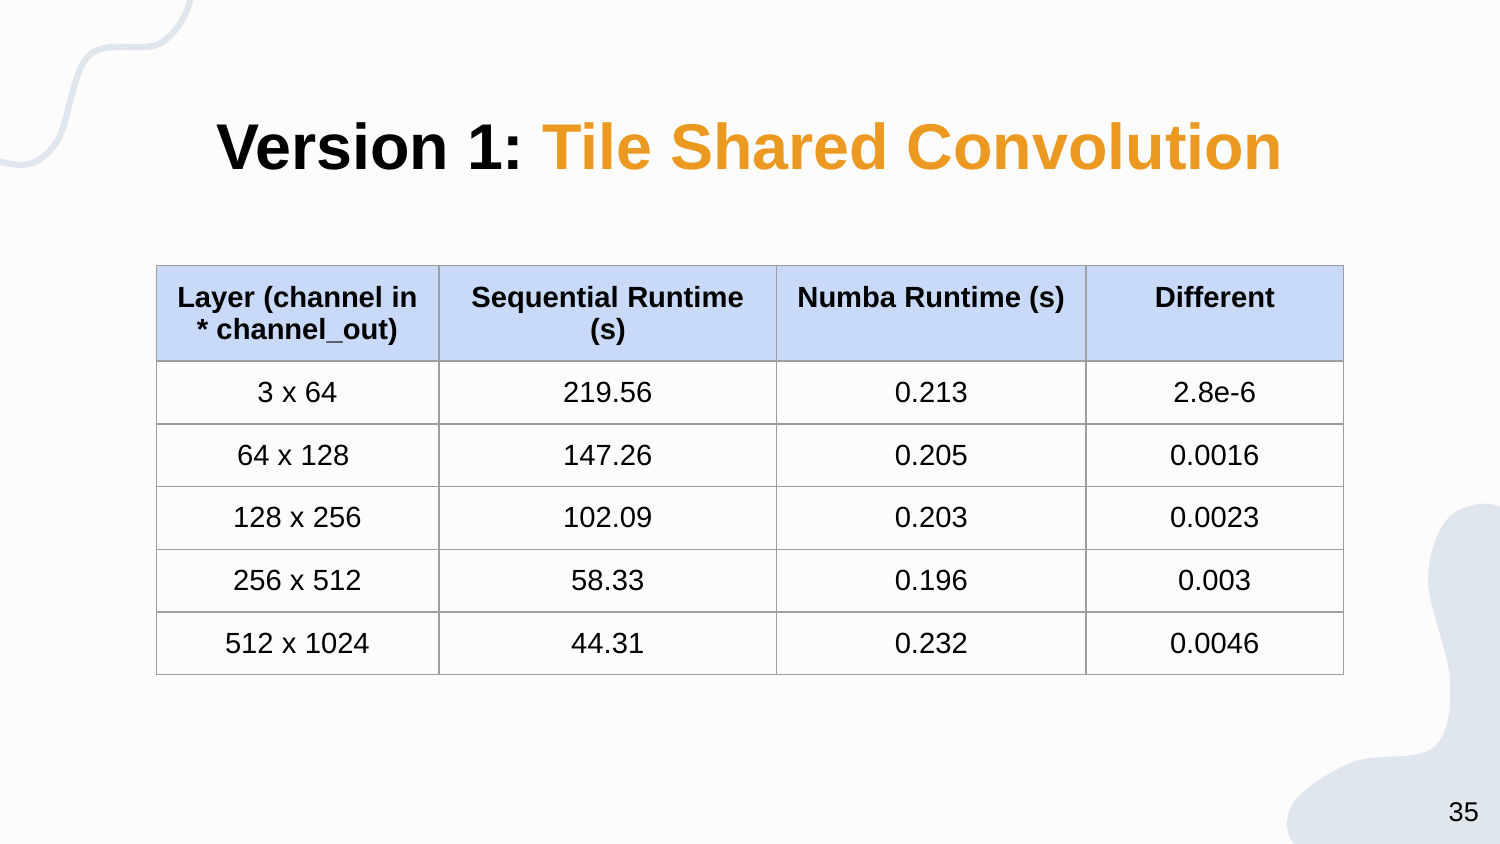

# Version 1: Tile Shared Convolution

| Layer (channel in \* channel\_out) | Sequential Runtime (s) | Numba Runtime (s) | Different |
| --- | --- | --- | --- |
| 3 x 64 | 219.56 | 0.213 | 2.8e-6 |
| 64 x 128 | 147.26 | 0.205 | 0.0016 |
| 128 x 256 | 102.09 | 0.203 | 0.0023 |
| 256 x 512 | 58.33 | 0.196 | 0.003 |
| 512 x 1024 | 44.31 | 0.232 | 0.0046 |
35